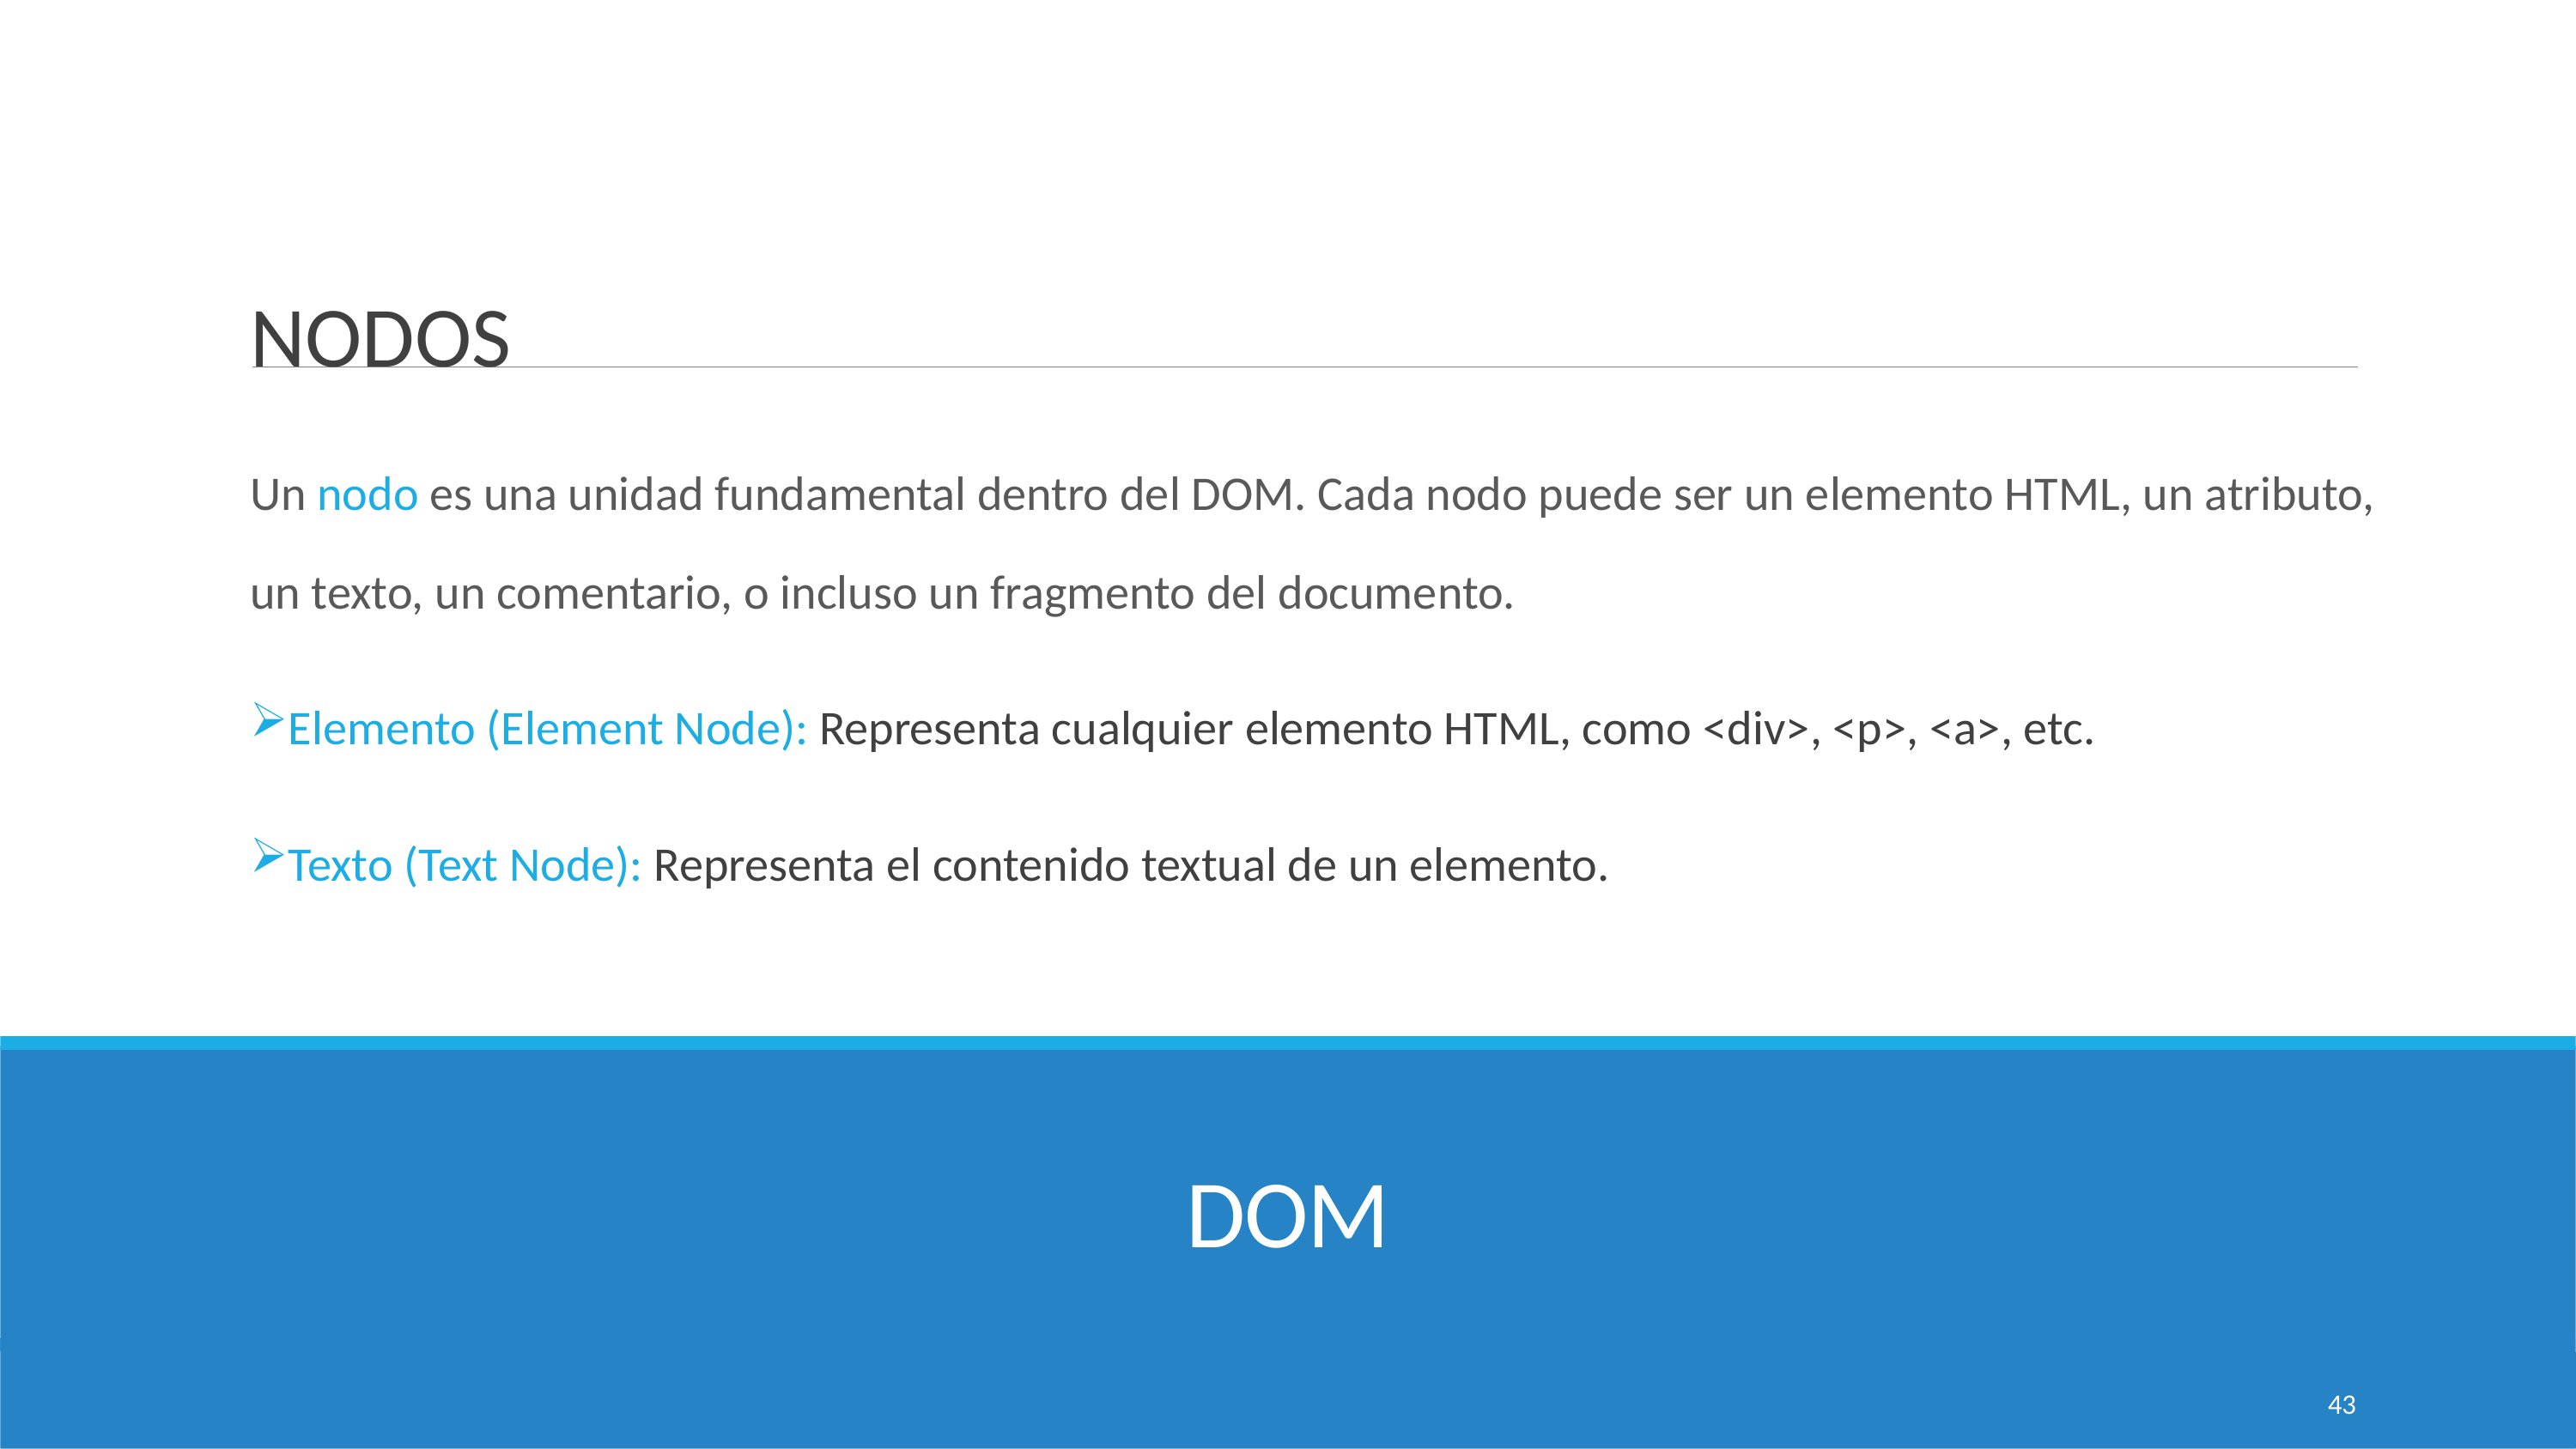

NODOS
Un nodo es una unidad fundamental dentro del DOM. Cada nodo puede ser un elemento HTML, un atributo, un texto, un comentario, o incluso un fragmento del documento.
Elemento (Element Node): Representa cualquier elemento HTML, como <div>, <p>, <a>, etc.
Texto (Text Node): Representa el contenido textual de un elemento.

# DOM
43